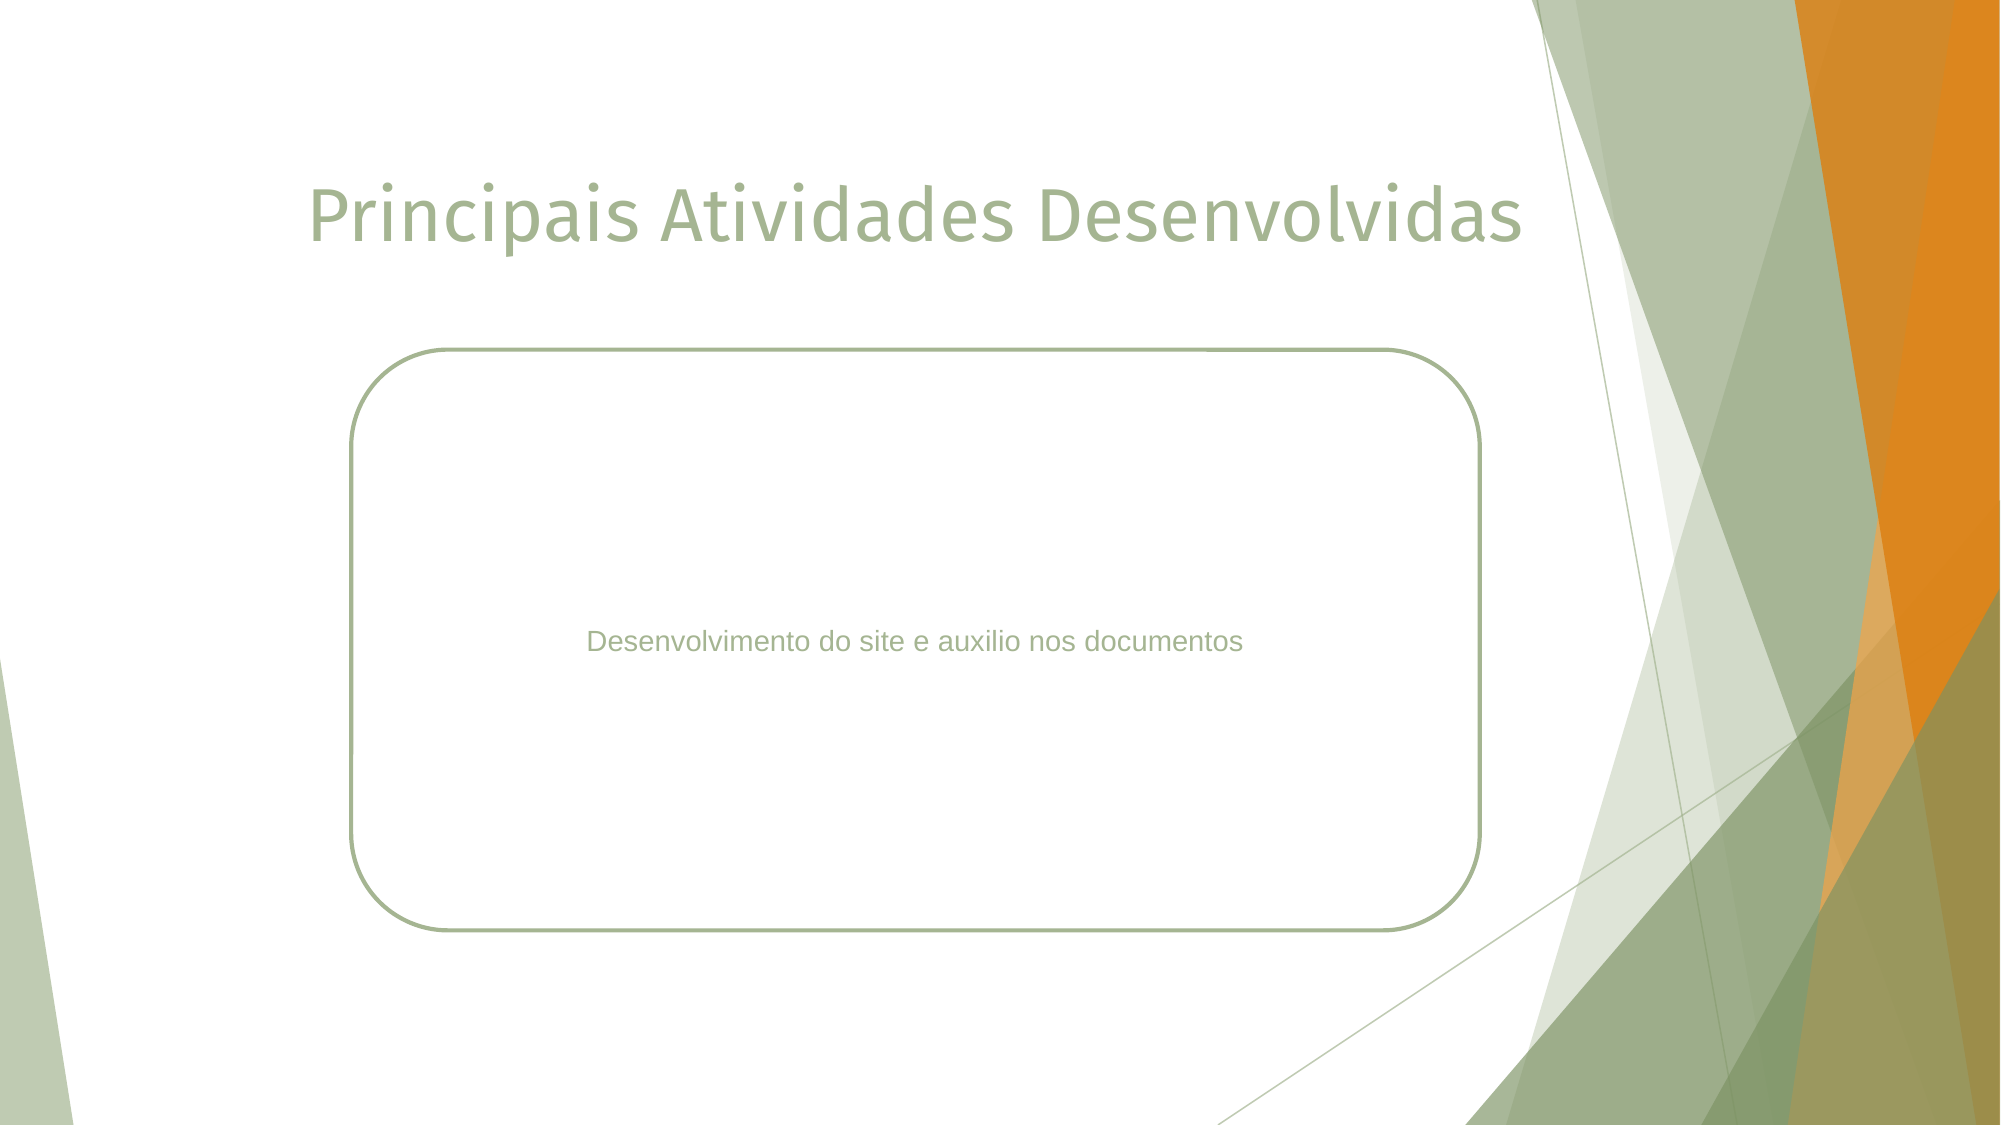

# Principais Atividades Desenvolvidas
Desenvolvimento do site e auxilio nos documentos